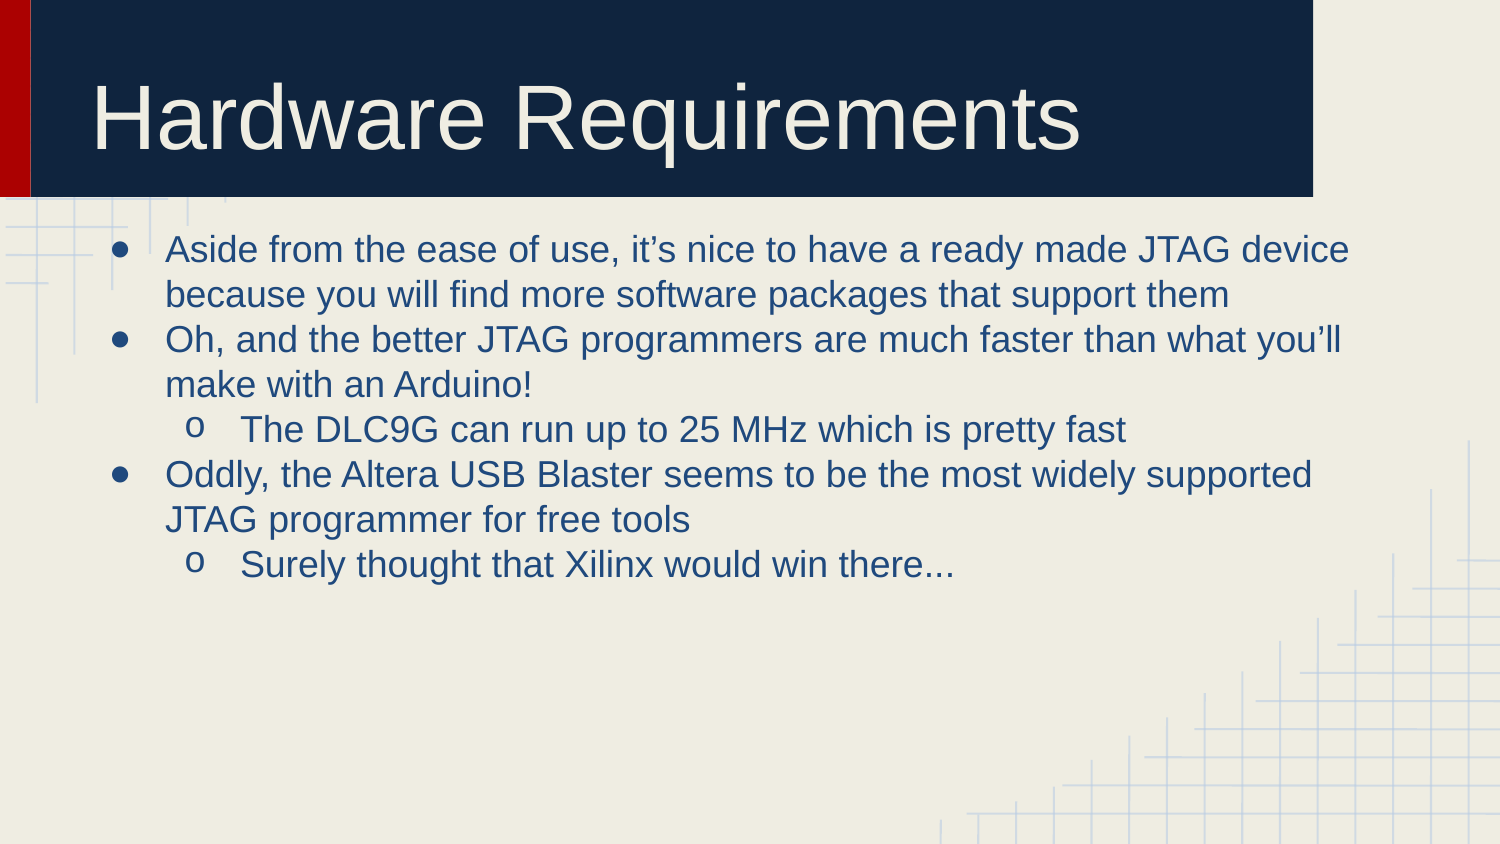

# Hardware Requirements
Aside from the ease of use, it’s nice to have a ready made JTAG device because you will find more software packages that support them
Oh, and the better JTAG programmers are much faster than what you’ll make with an Arduino!
The DLC9G can run up to 25 MHz which is pretty fast
Oddly, the Altera USB Blaster seems to be the most widely supported JTAG programmer for free tools
Surely thought that Xilinx would win there...